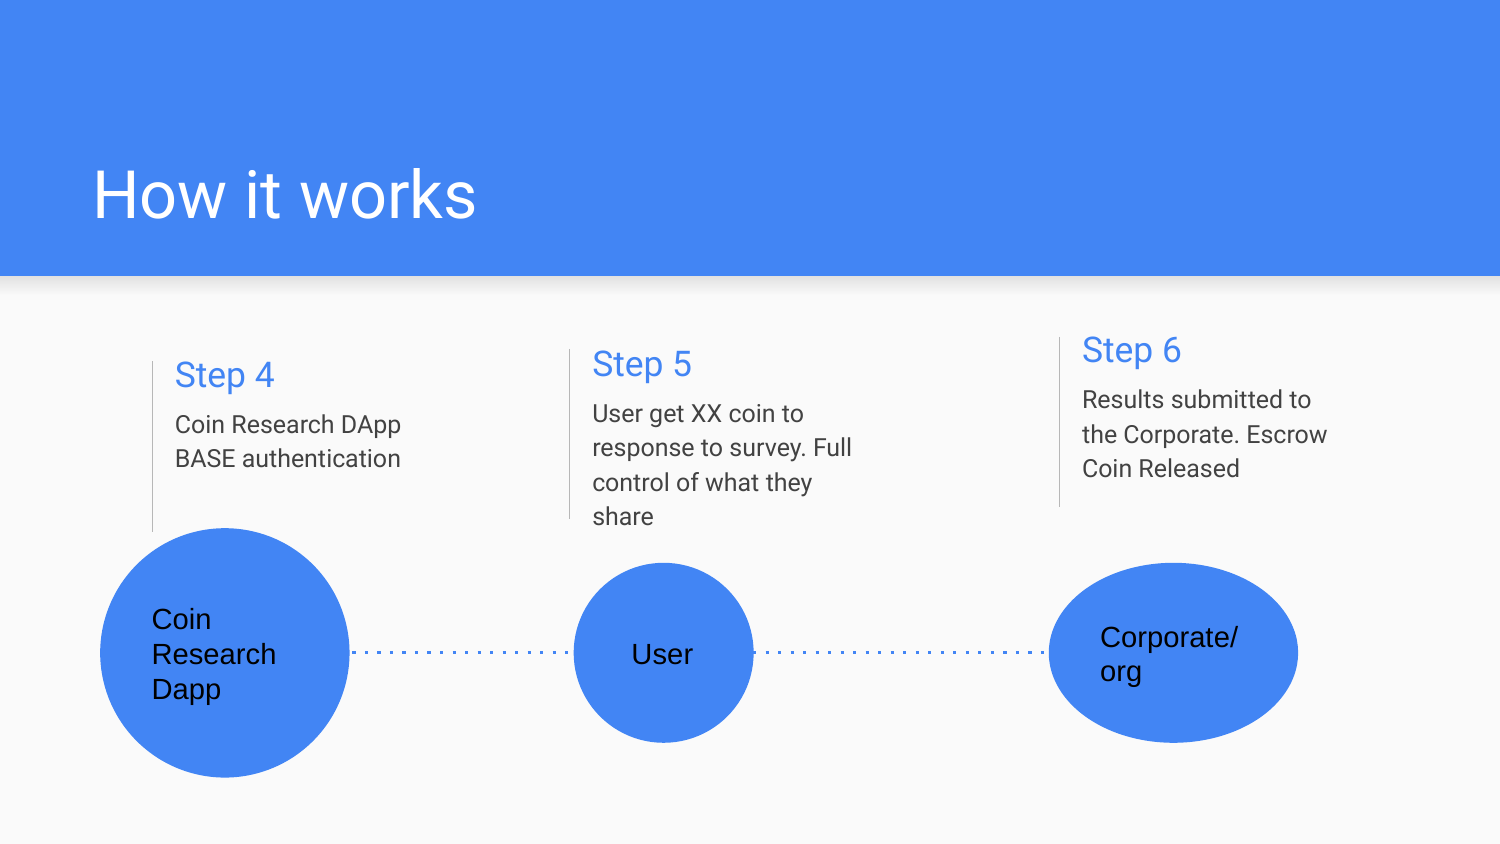

# How it works
Step 6
Step 5
Step 4
Results submitted to the Corporate. Escrow Coin Released
User get XX coin to response to survey. Full control of what they share

Coin Research DApp BASE authentication
Coin Research Dapp
Corporate/org
  User